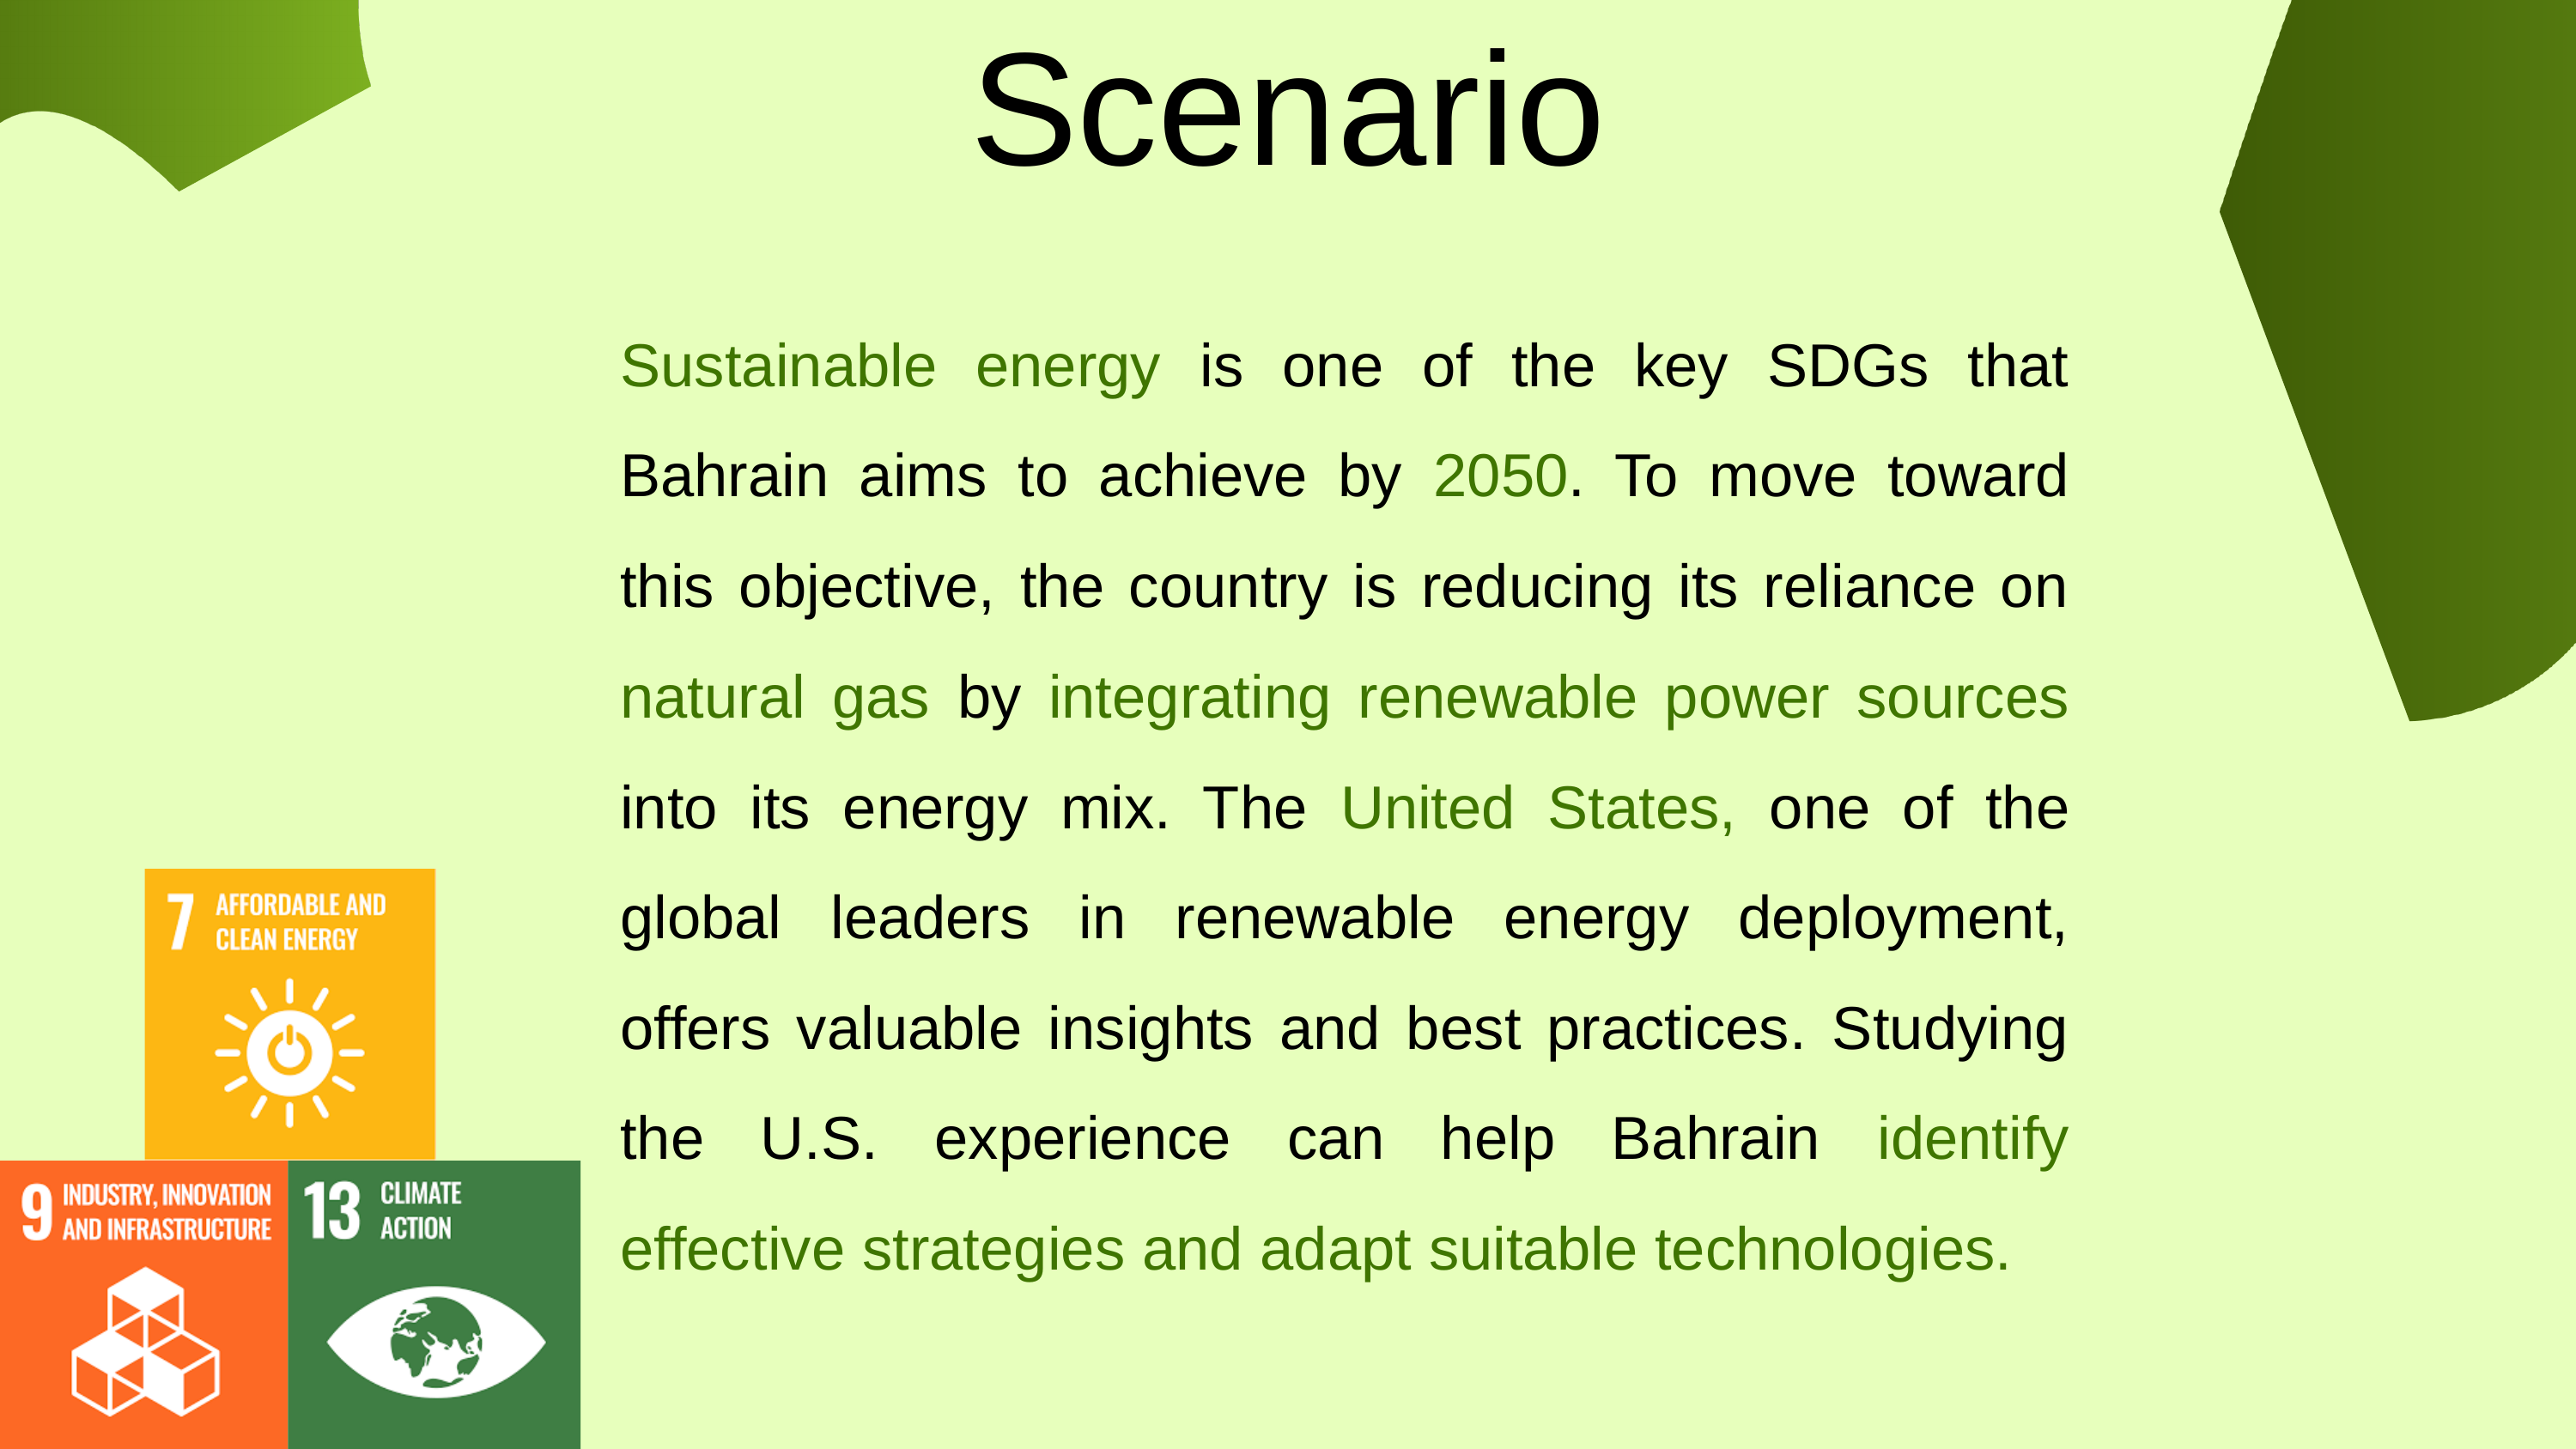

Scenario
Sustainable energy is one of the key SDGs that Bahrain aims to achieve by 2050. To move toward this objective, the country is reducing its reliance on natural gas by integrating renewable power sources into its energy mix. The United States, one of the global leaders in renewable energy deployment, offers valuable insights and best practices. Studying the U.S. experience can help Bahrain identify effective strategies and adapt suitable technologies.